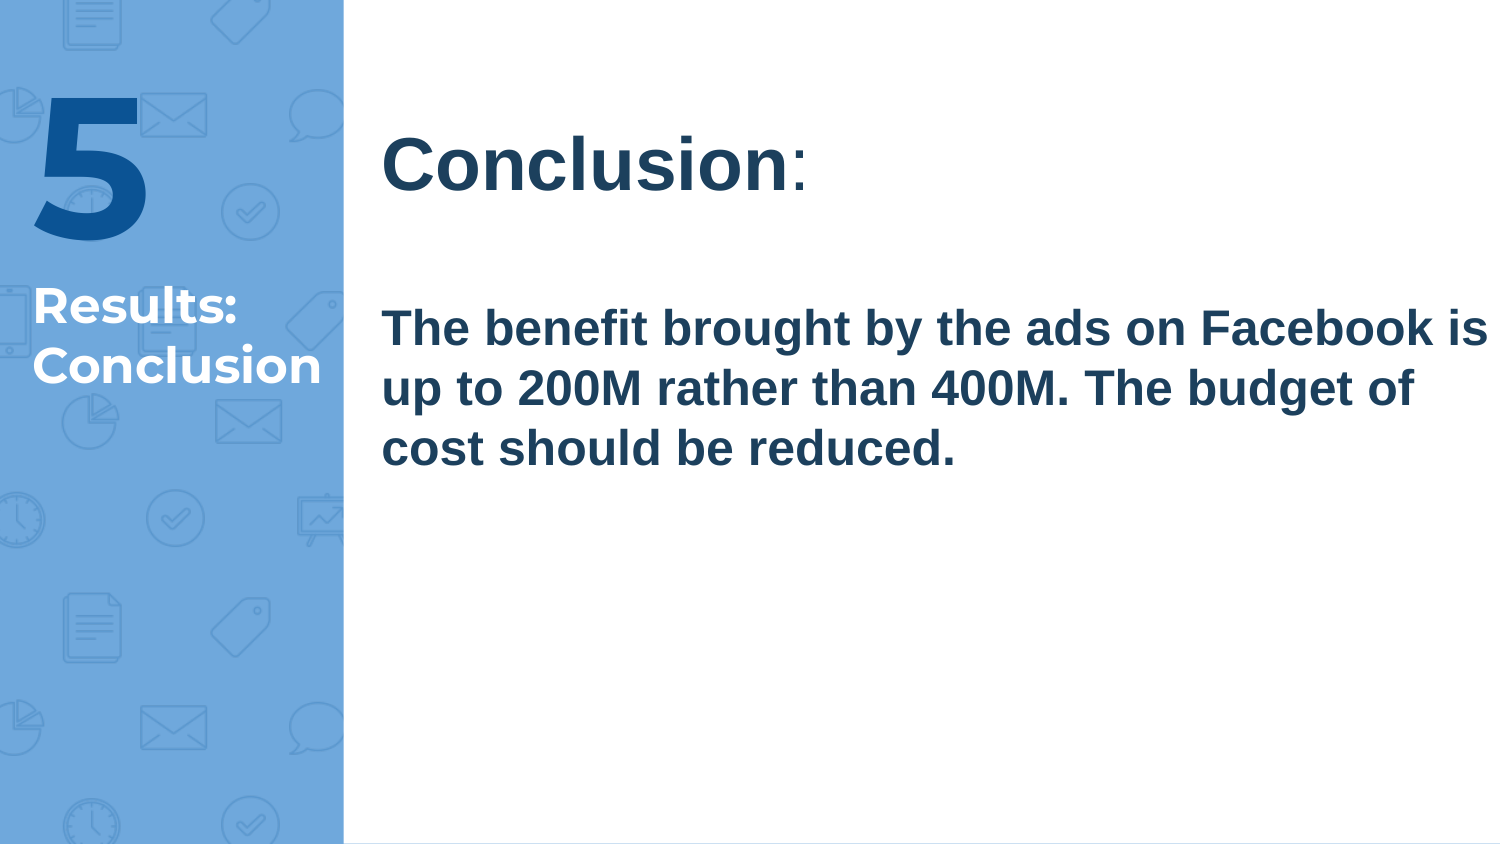

Conclusion:

The benefit brought by the ads on Facebook is up to 200M rather than 400M. The budget of cost should be reduced.

5
# Results: Conclusion